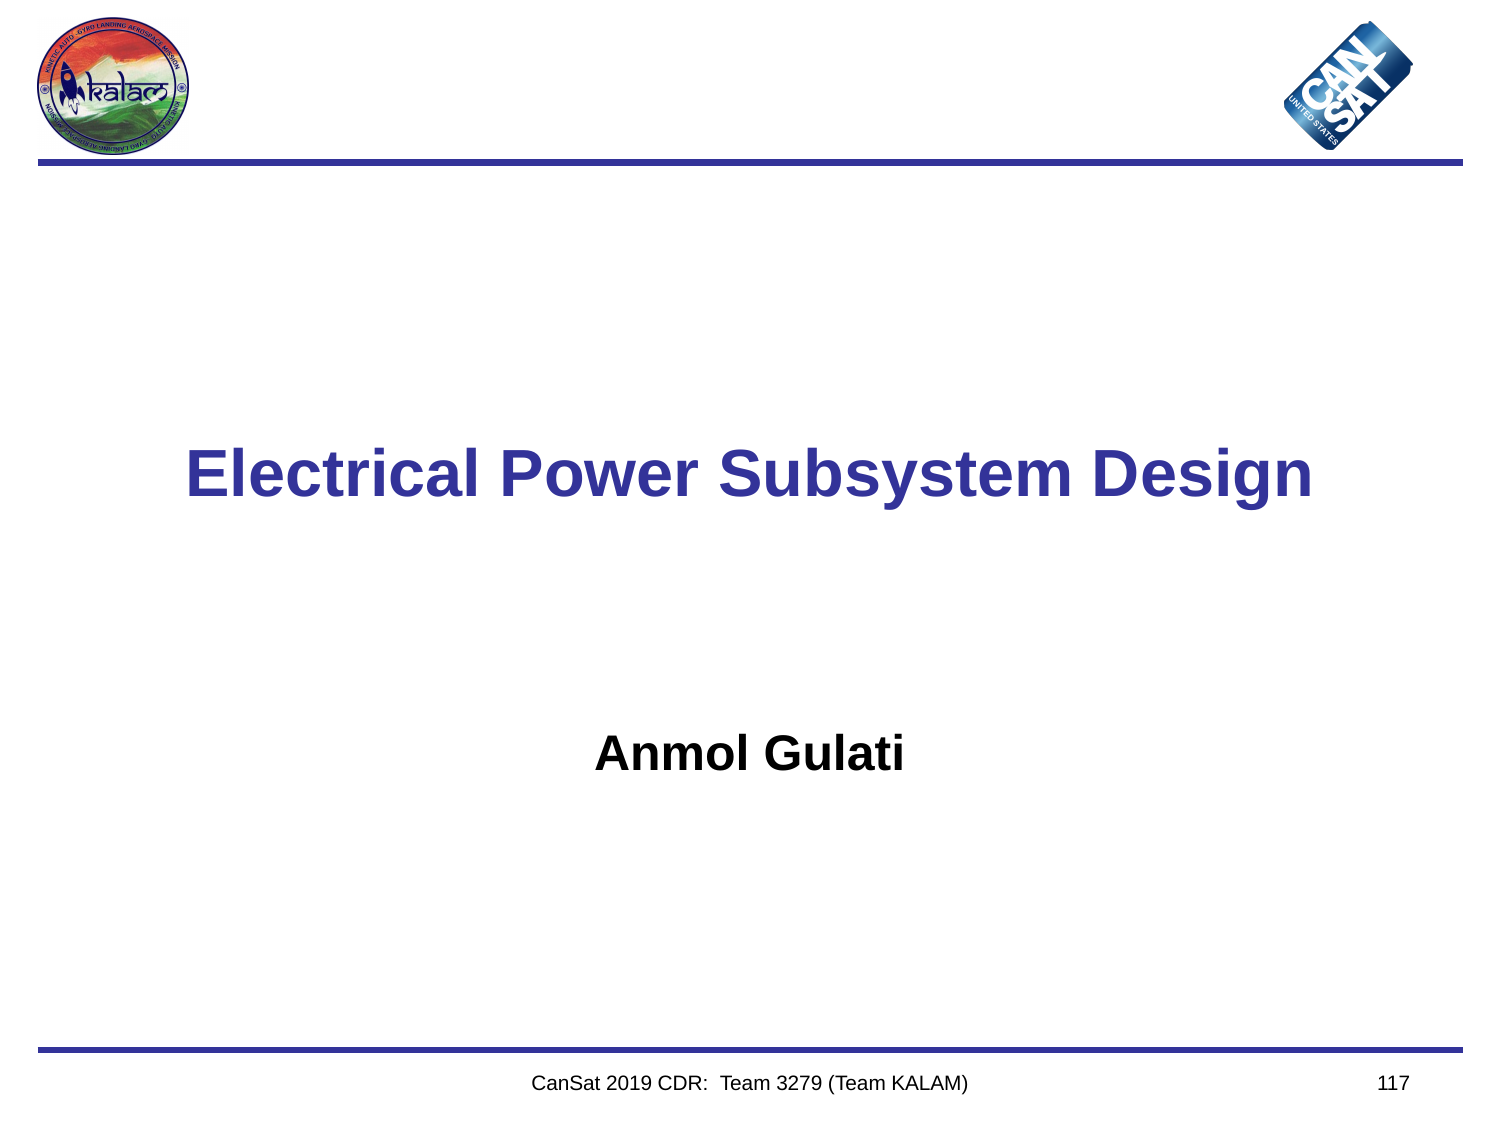

# Electrical Power Subsystem Design
Anmol Gulati
CanSat 2019 CDR:  Team 3279 (Team KALAM)
117